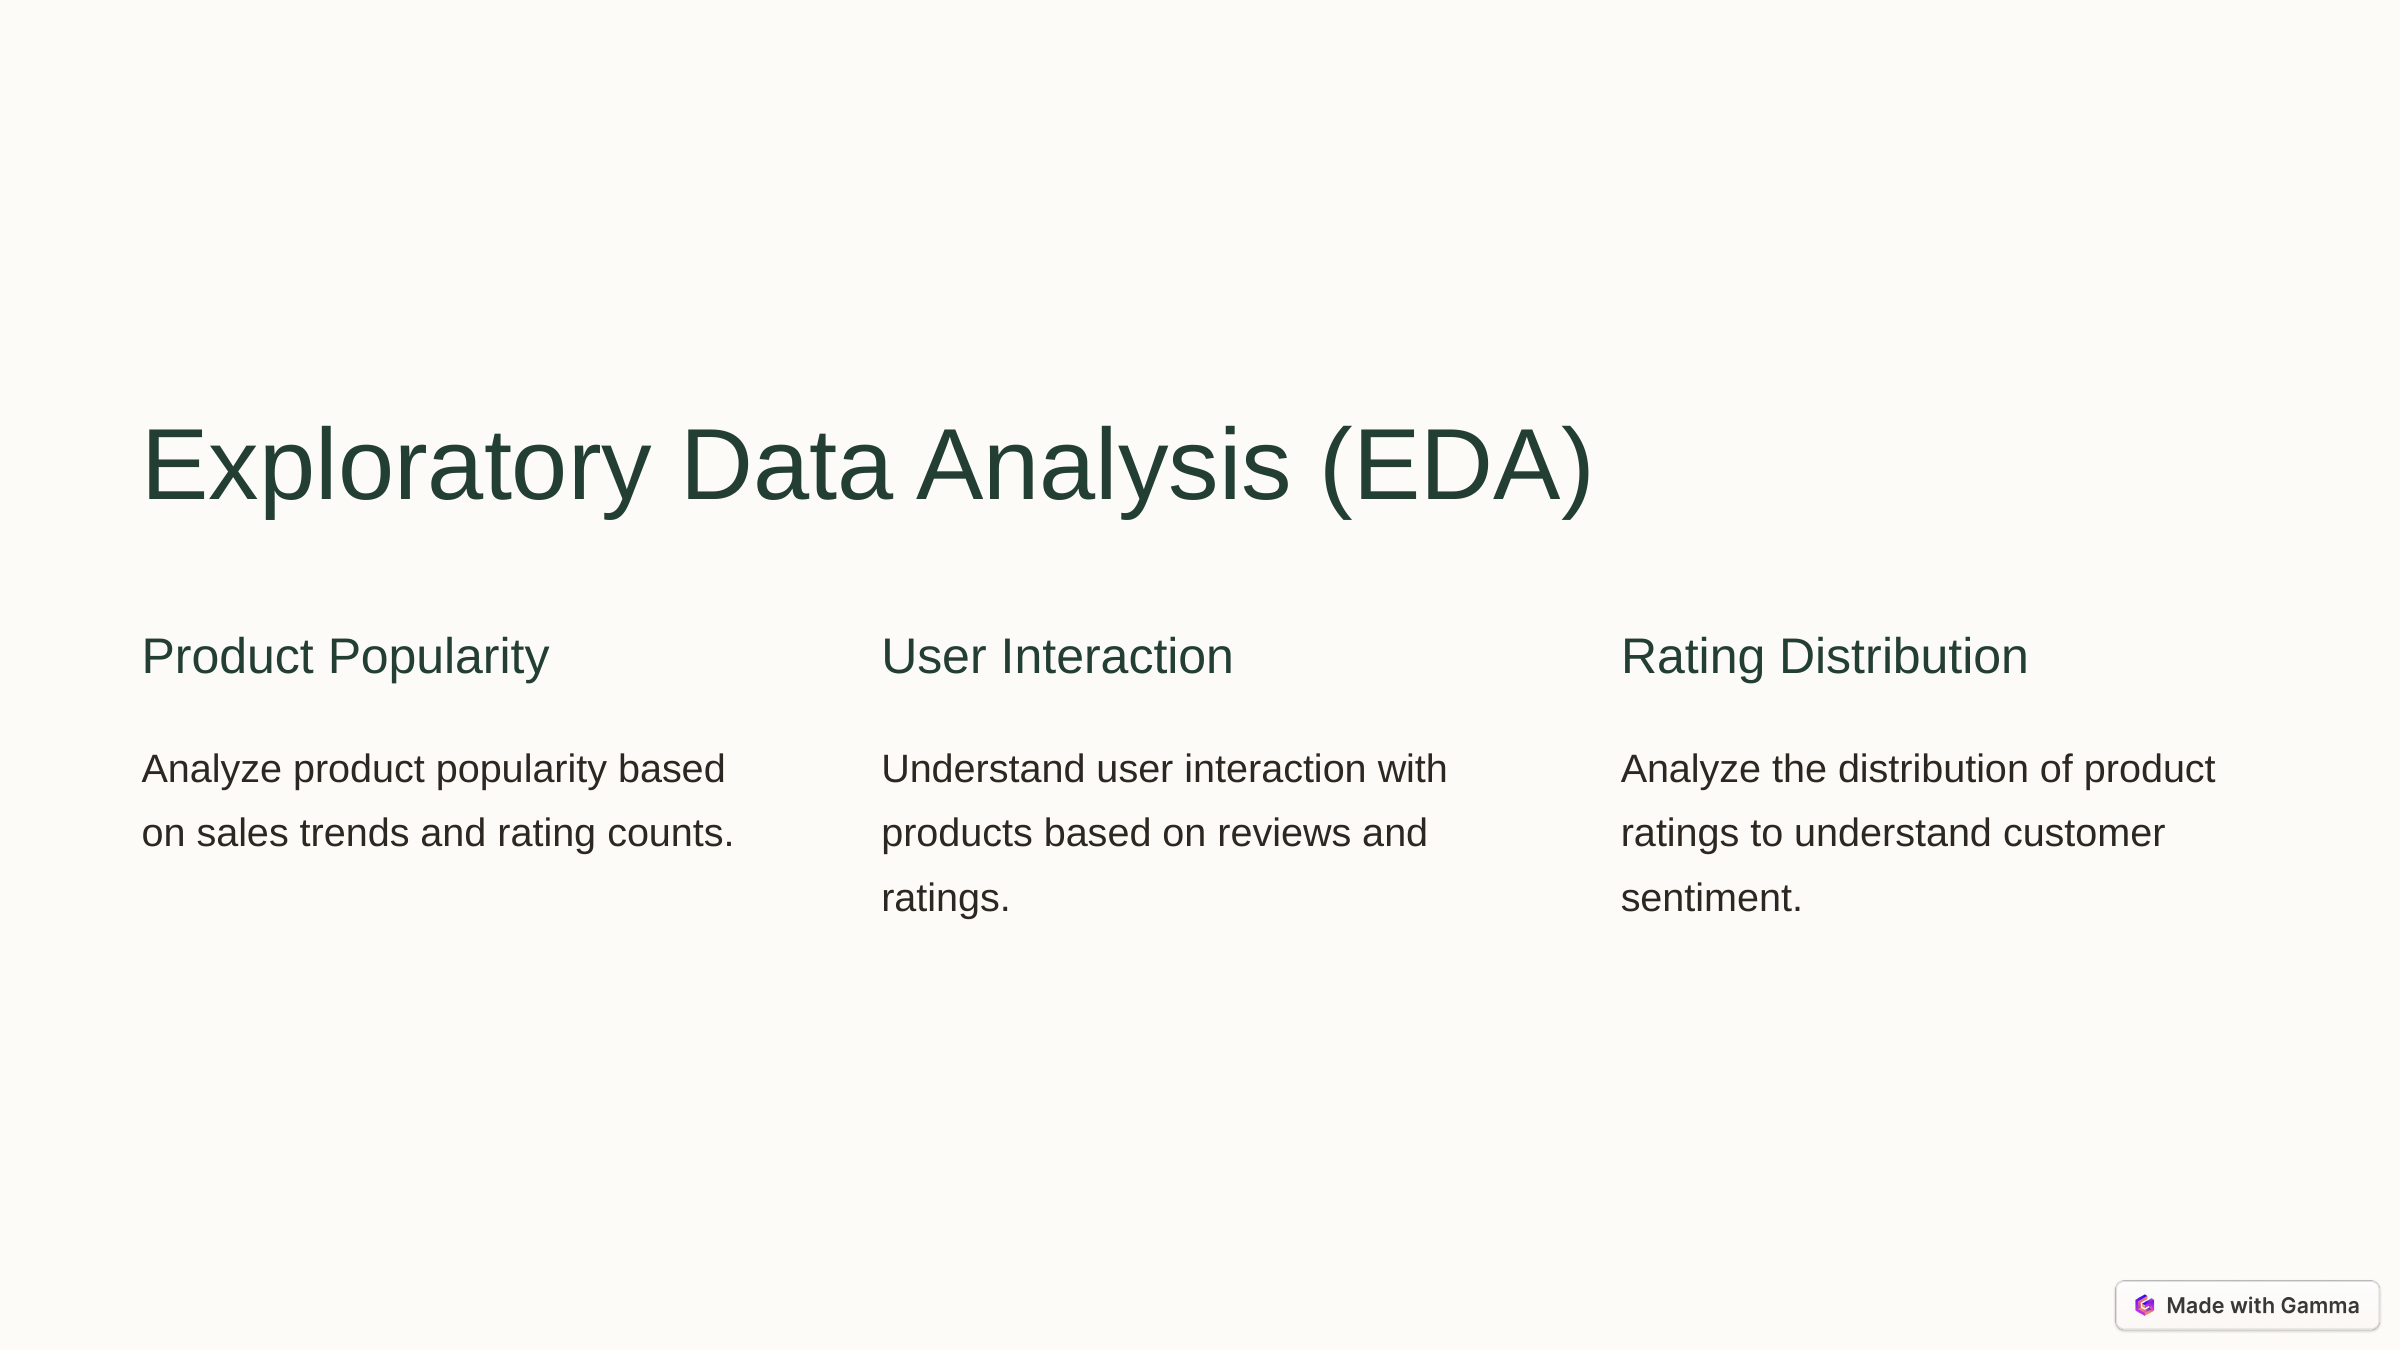

Exploratory Data Analysis (EDA)
Product Popularity
User Interaction
Rating Distribution
Analyze product popularity based on sales trends and rating counts.
Understand user interaction with products based on reviews and ratings.
Analyze the distribution of product ratings to understand customer sentiment.